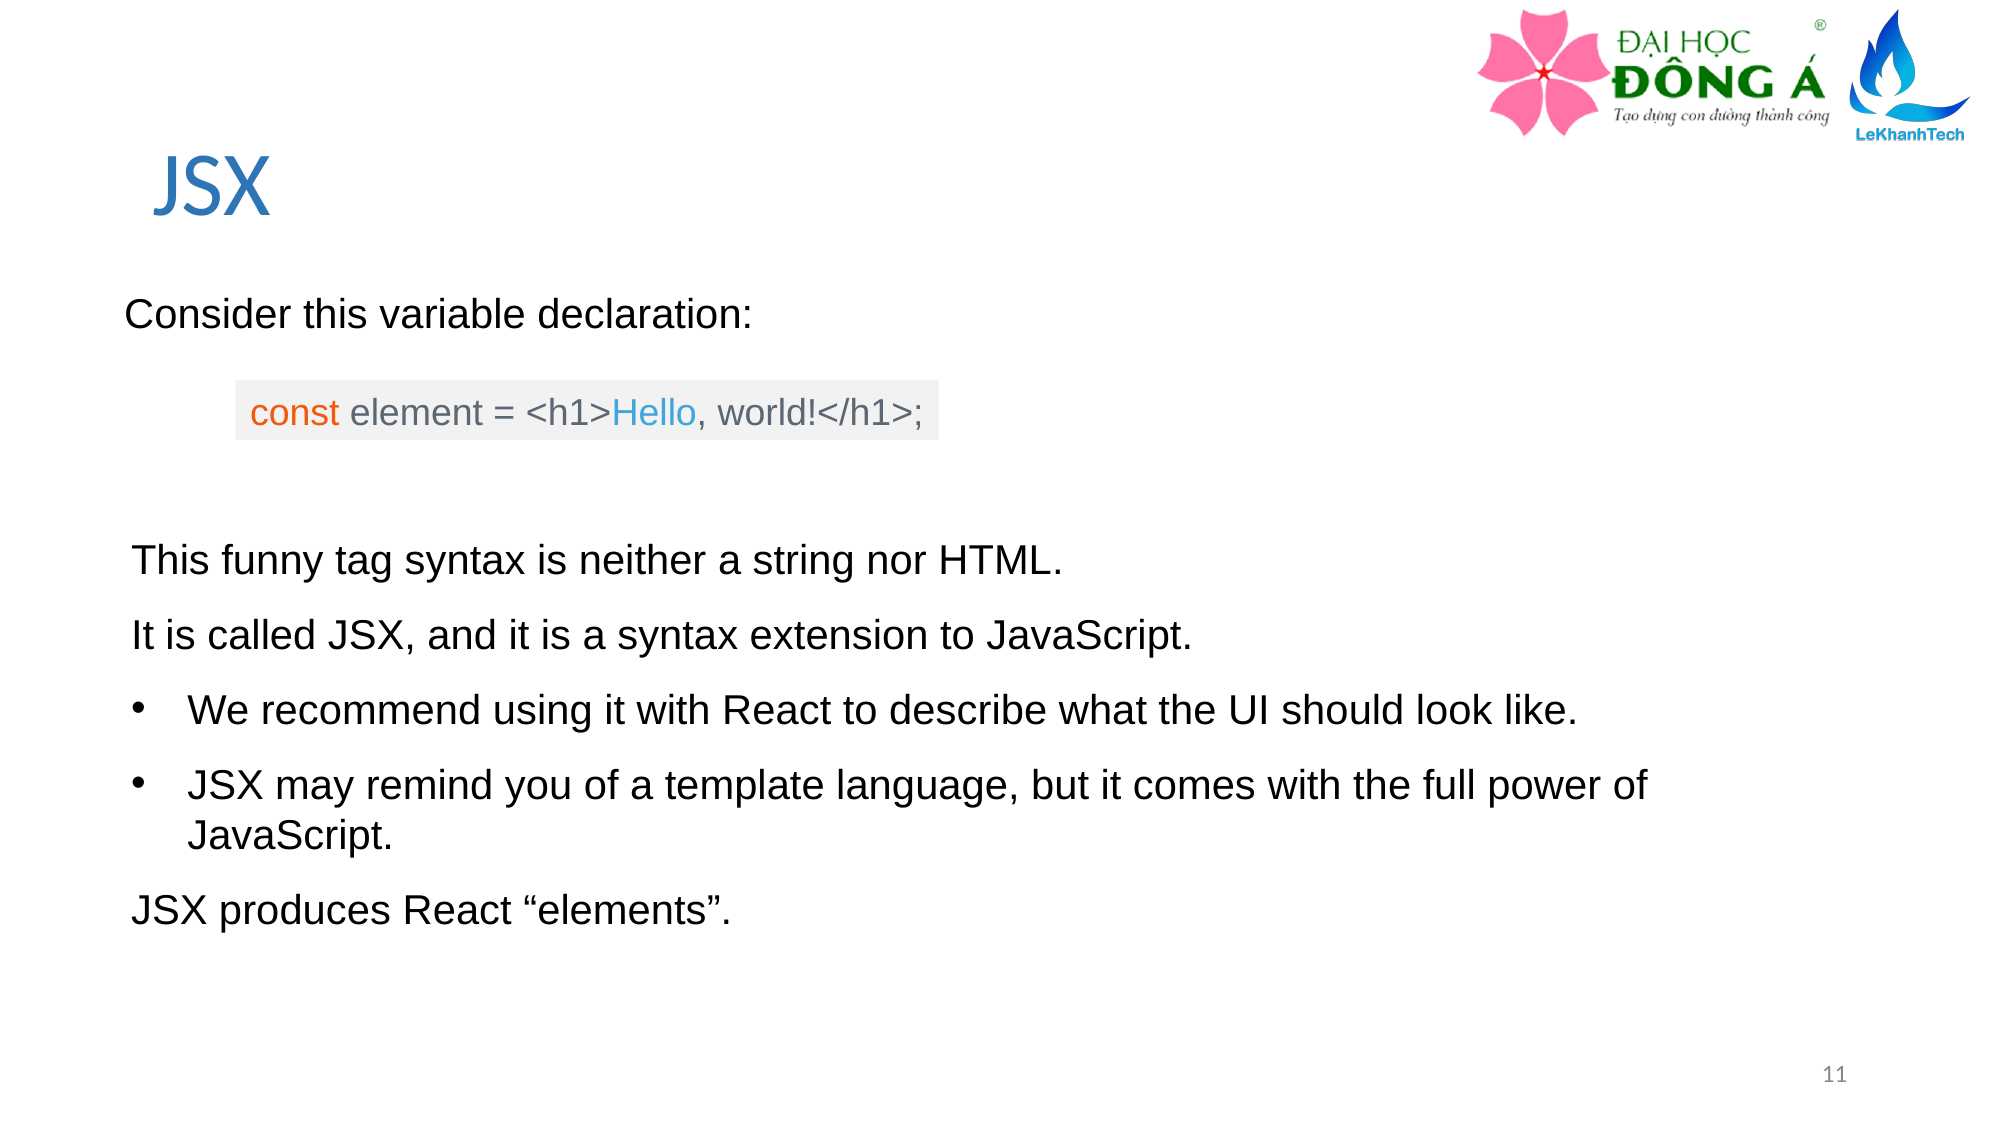

# JSX
Consider this variable declaration:
const element = <h1>Hello, world!</h1>;
This funny tag syntax is neither a string nor HTML.
It is called JSX, and it is a syntax extension to JavaScript.
We recommend using it with React to describe what the UI should look like.
JSX may remind you of a template language, but it comes with the full power of JavaScript.
JSX produces React “elements”.
11